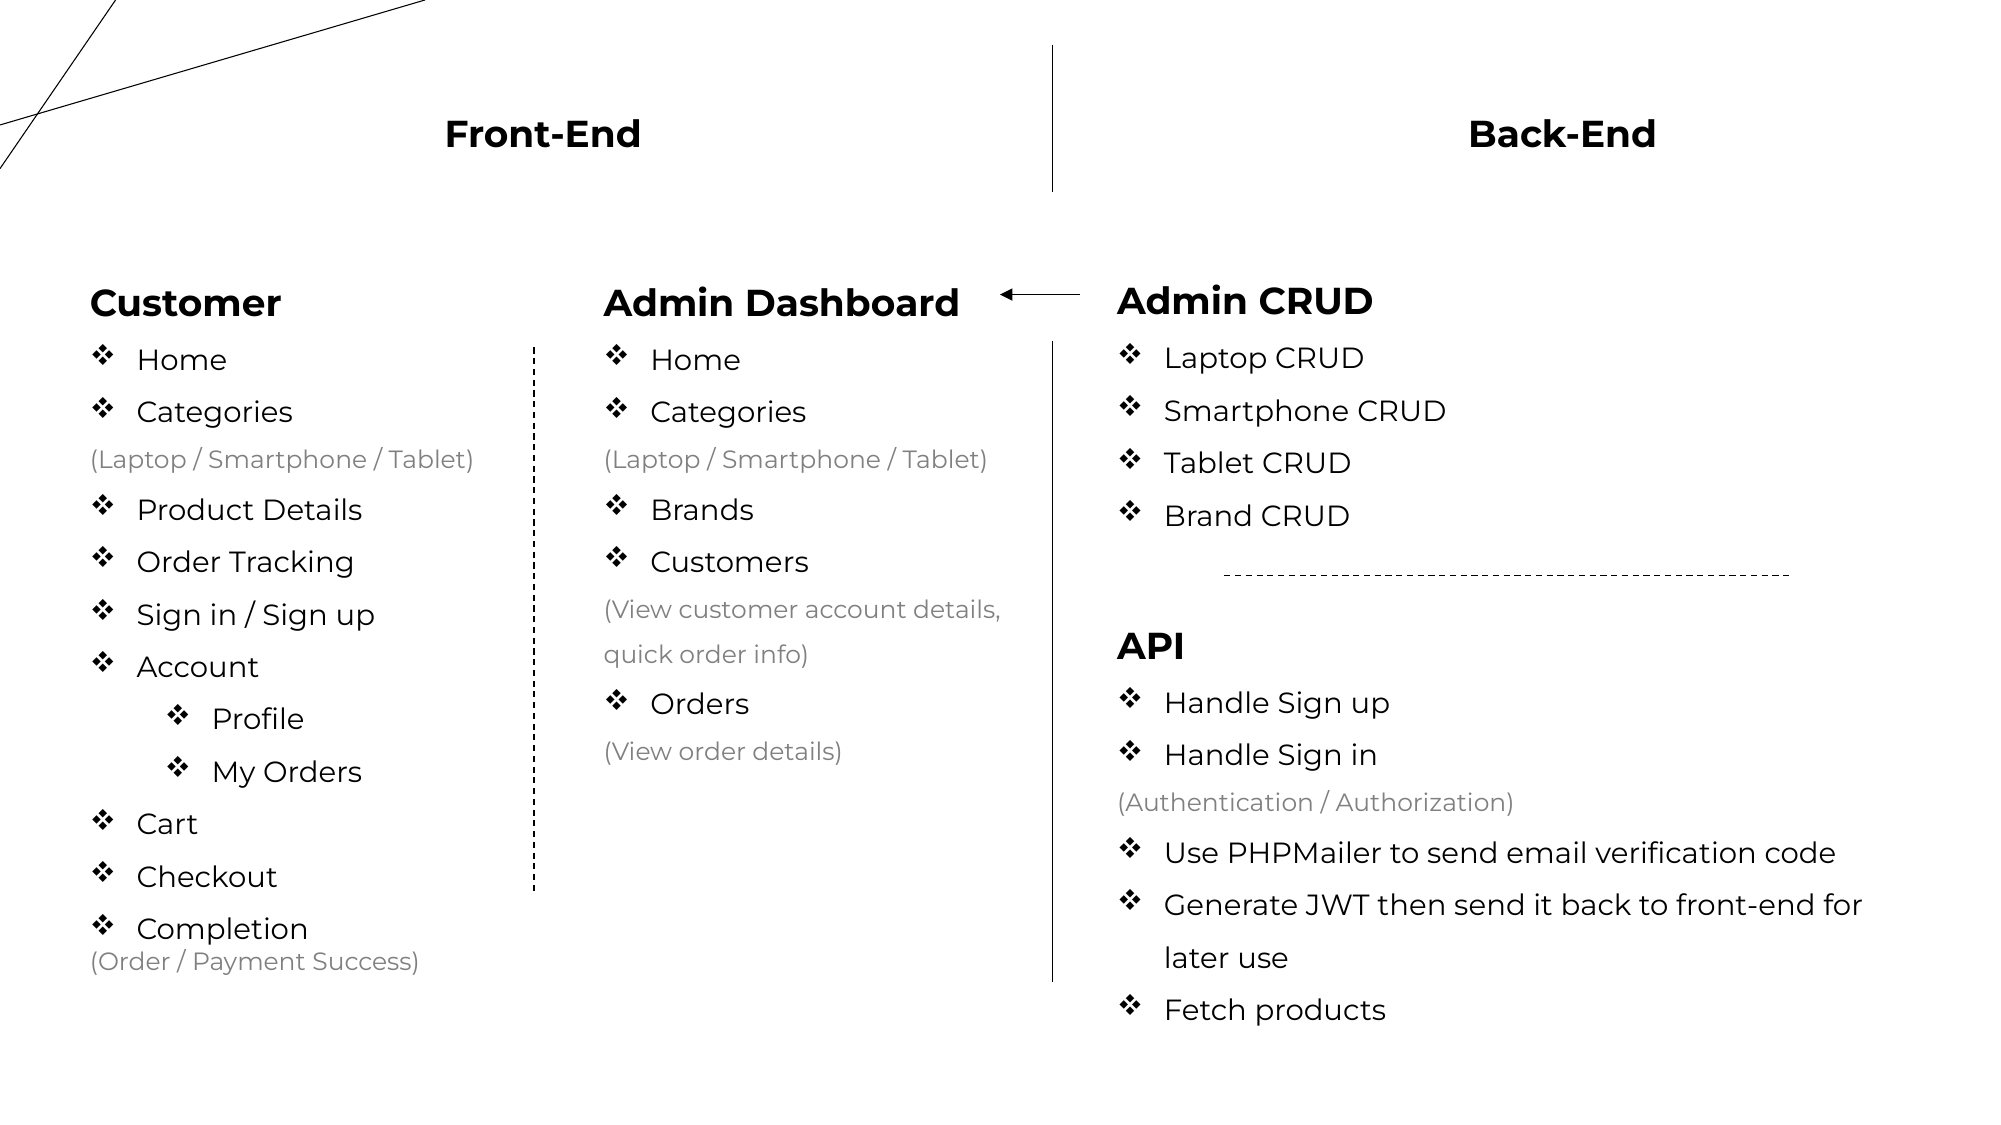

Front-End
Back-End
Admin CRUD
Laptop CRUD
Smartphone CRUD
Tablet CRUD
Brand CRUD
Admin Dashboard
Home
Categories
(Laptop / Smartphone / Tablet)
Brands
Customers
(View customer account details, quick order info)
Orders
(View order details)
Customer
Home
Categories
(Laptop / Smartphone / Tablet)
Product Details
Order Tracking
Sign in / Sign up
Account
Profile
My Orders
Cart
Checkout
Completion
(Order / Payment Success)
API
Handle Sign up
Handle Sign in
(Authentication / Authorization)
Use PHPMailer to send email verification code
Generate JWT then send it back to front-end for later use
Fetch products